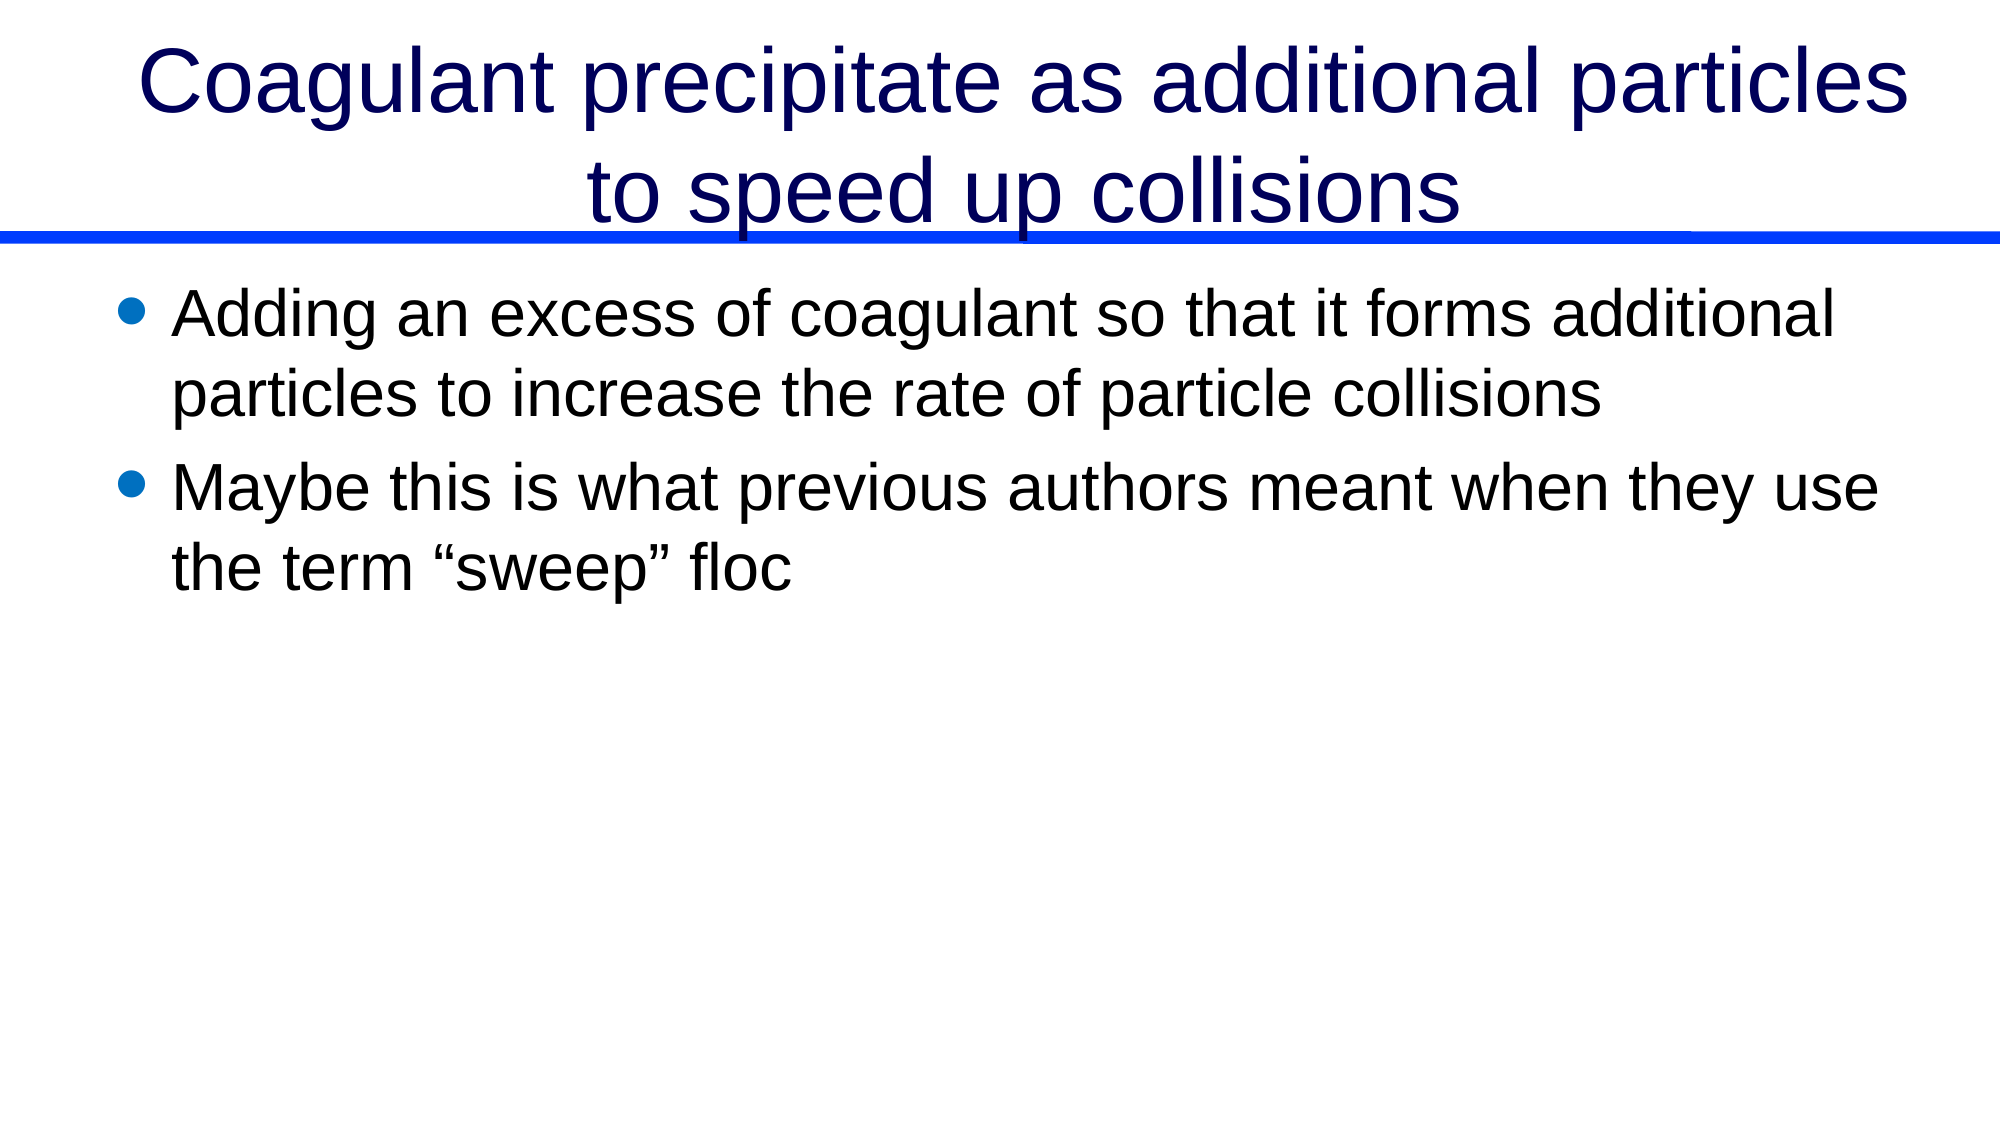

# Coagulant precipitate as additional particles to speed up collisions
Adding an excess of coagulant so that it forms additional particles to increase the rate of particle collisions
Maybe this is what previous authors meant when they use the term “sweep” floc